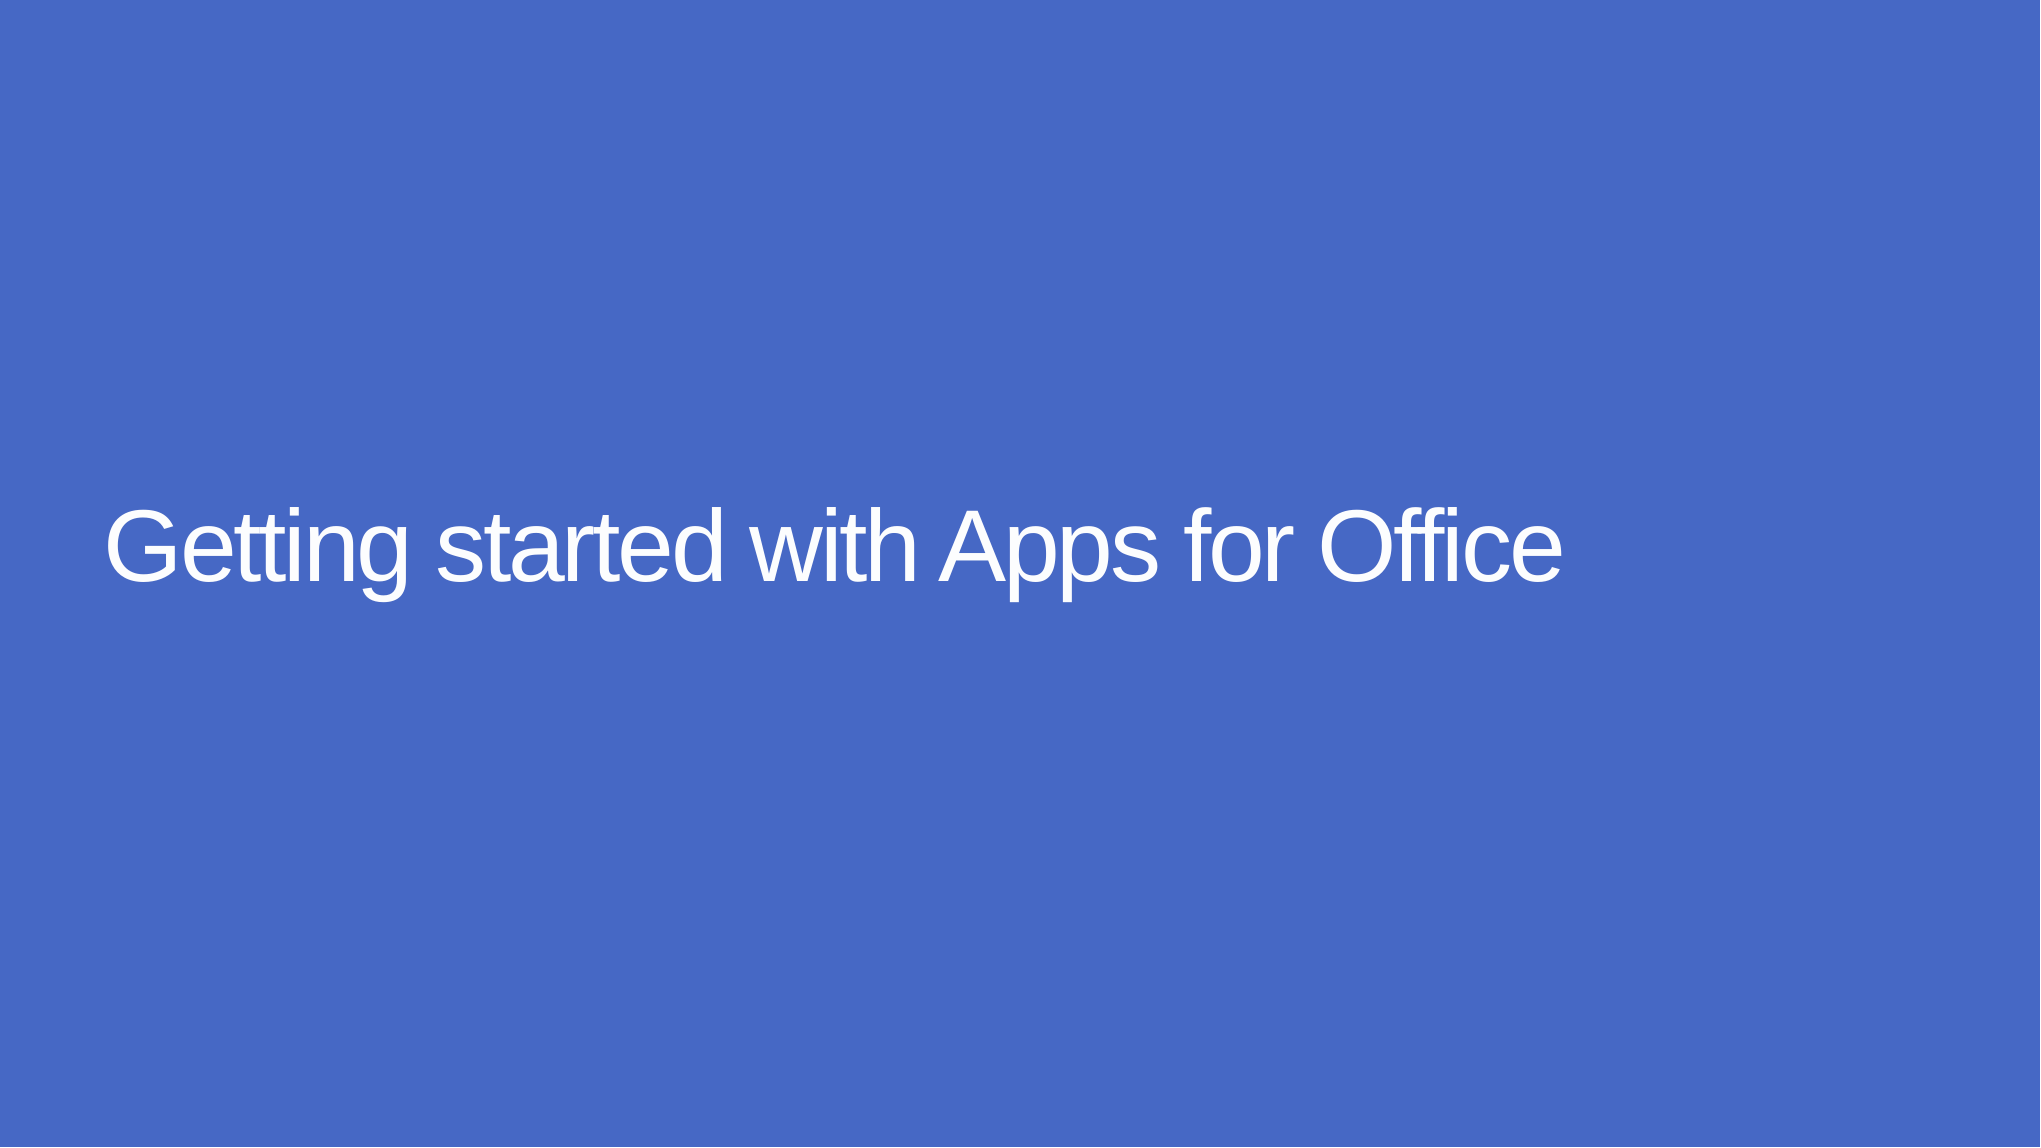

# Getting started with Apps for Office